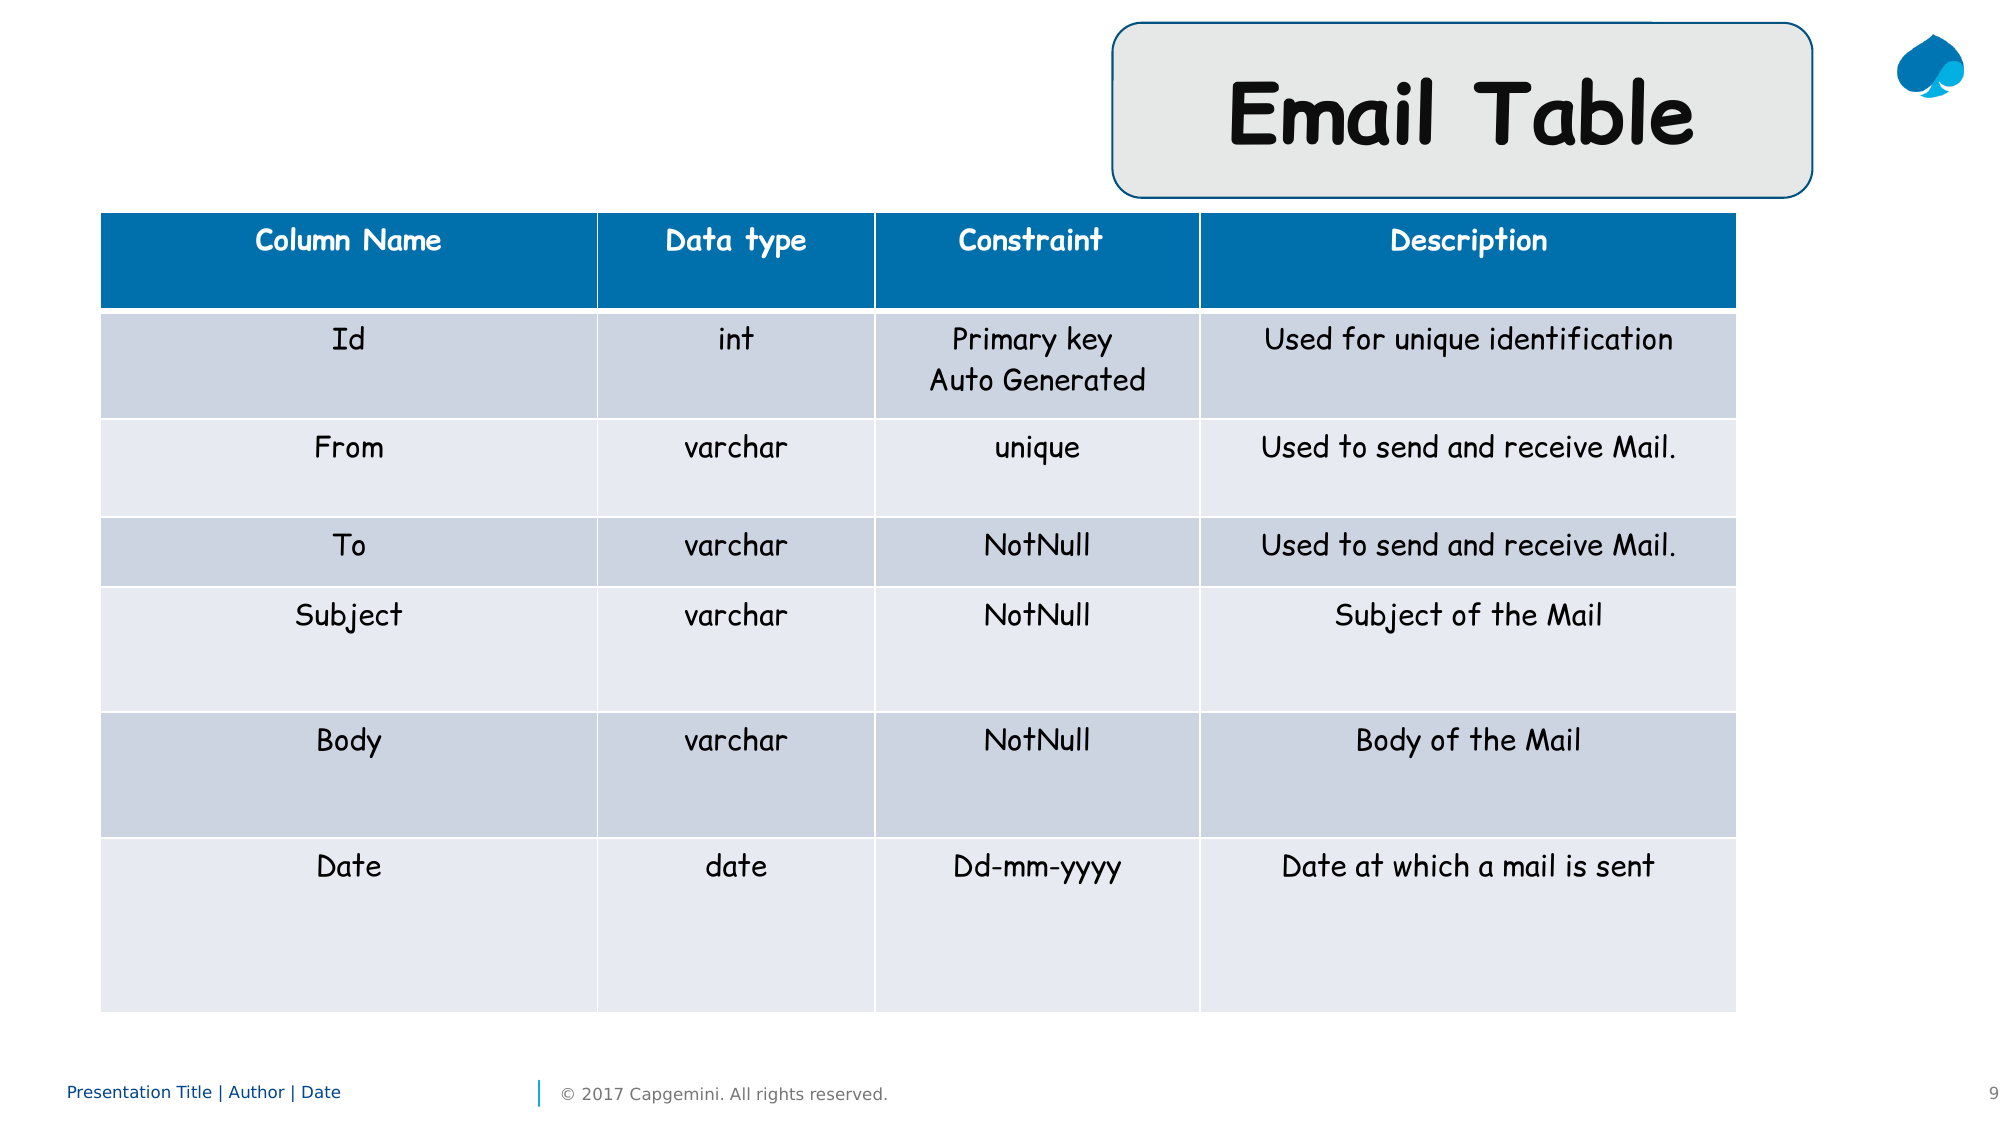

Email Table
| Column Name | Data type | Constraint | Description |
| --- | --- | --- | --- |
| Id | int | Primary key Auto Generated | Used for unique identification |
| From | varchar | unique | Used to send and receive Mail. |
| To | varchar | NotNull | Used to send and receive Mail. |
| Subject | varchar | NotNull | Subject of the Mail |
| Body | varchar | NotNull | Body of the Mail |
| Date | date | Dd-mm-yyyy | Date at which a mail is sent |